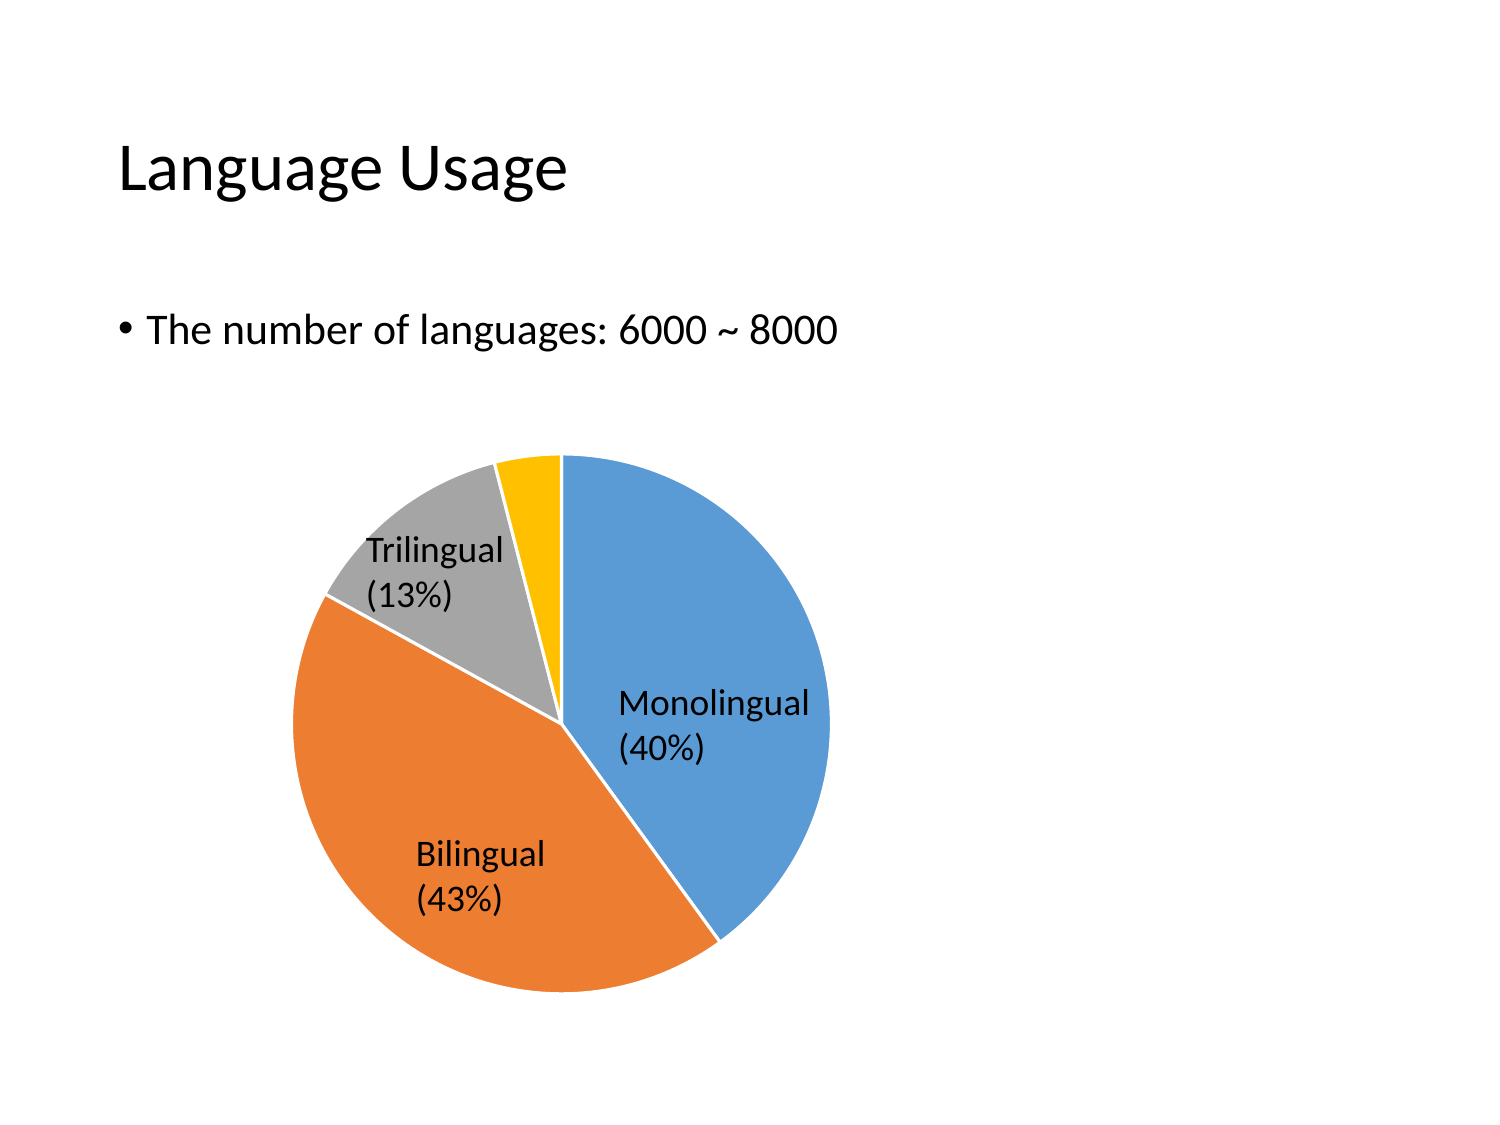

# Language Usage
The number of languages: 6000 ~ 8000

### Chart

| Category |  |
|---|---|
| Monolingual | 0.4 |
| Bilingual | 0.43 |
| Trilingual | 0.13 |

### Chart

| Category |
|---|
Trilingual
(13%)
Monolingual
(40%)
Bilingual
(43%)